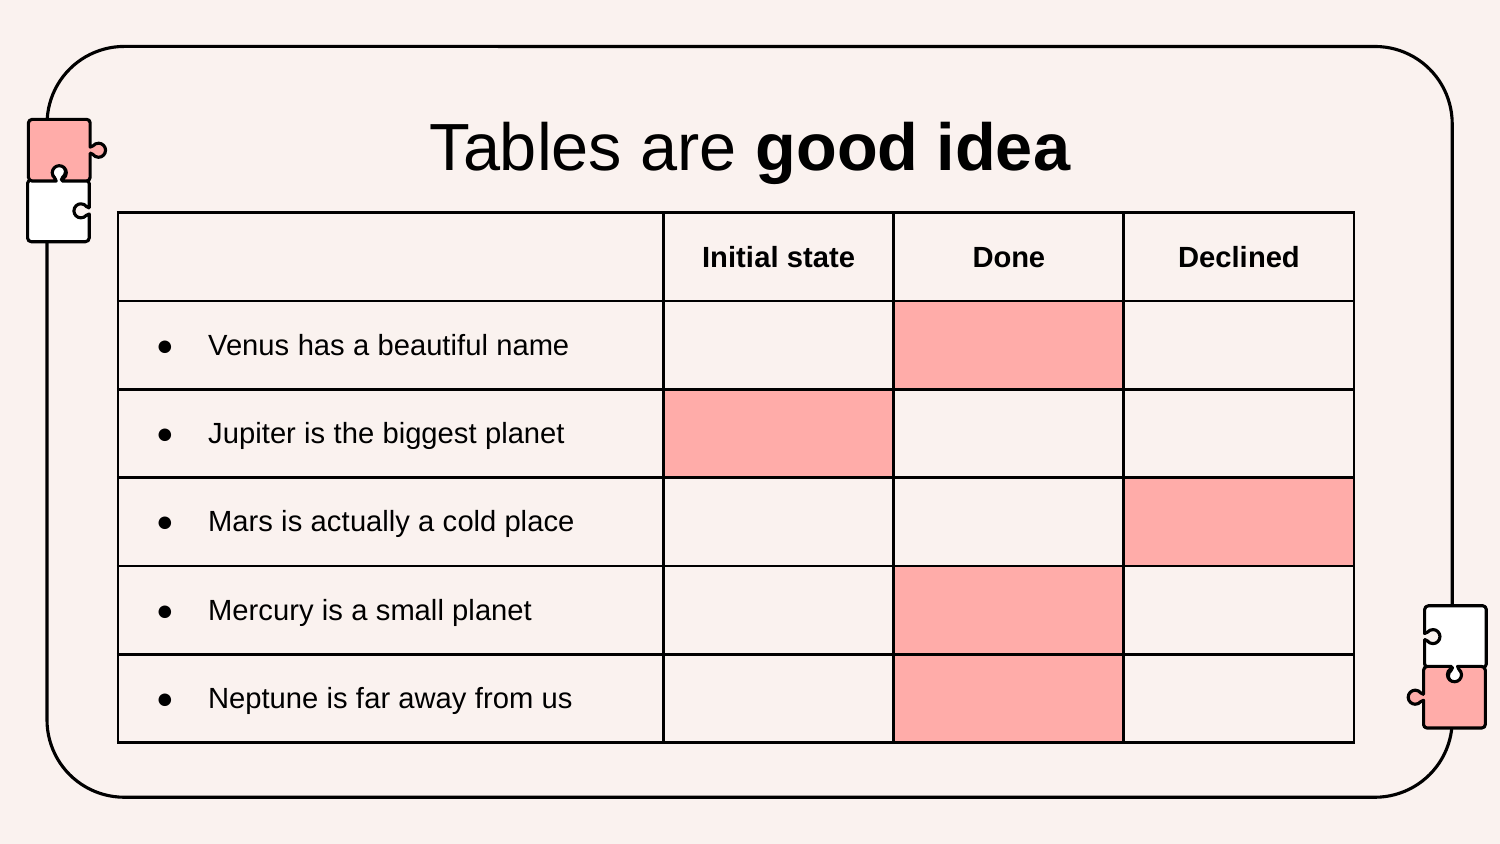

# Tables are good idea
|  | Initial state | Done | Declined |
| --- | --- | --- | --- |
| Venus has a beautiful name |  |  |  |
| Jupiter is the biggest planet |  |  |  |
| Mars is actually a cold place |  |  |  |
| Mercury is a small planet |  |  |  |
| Neptune is far away from us |  |  |  |